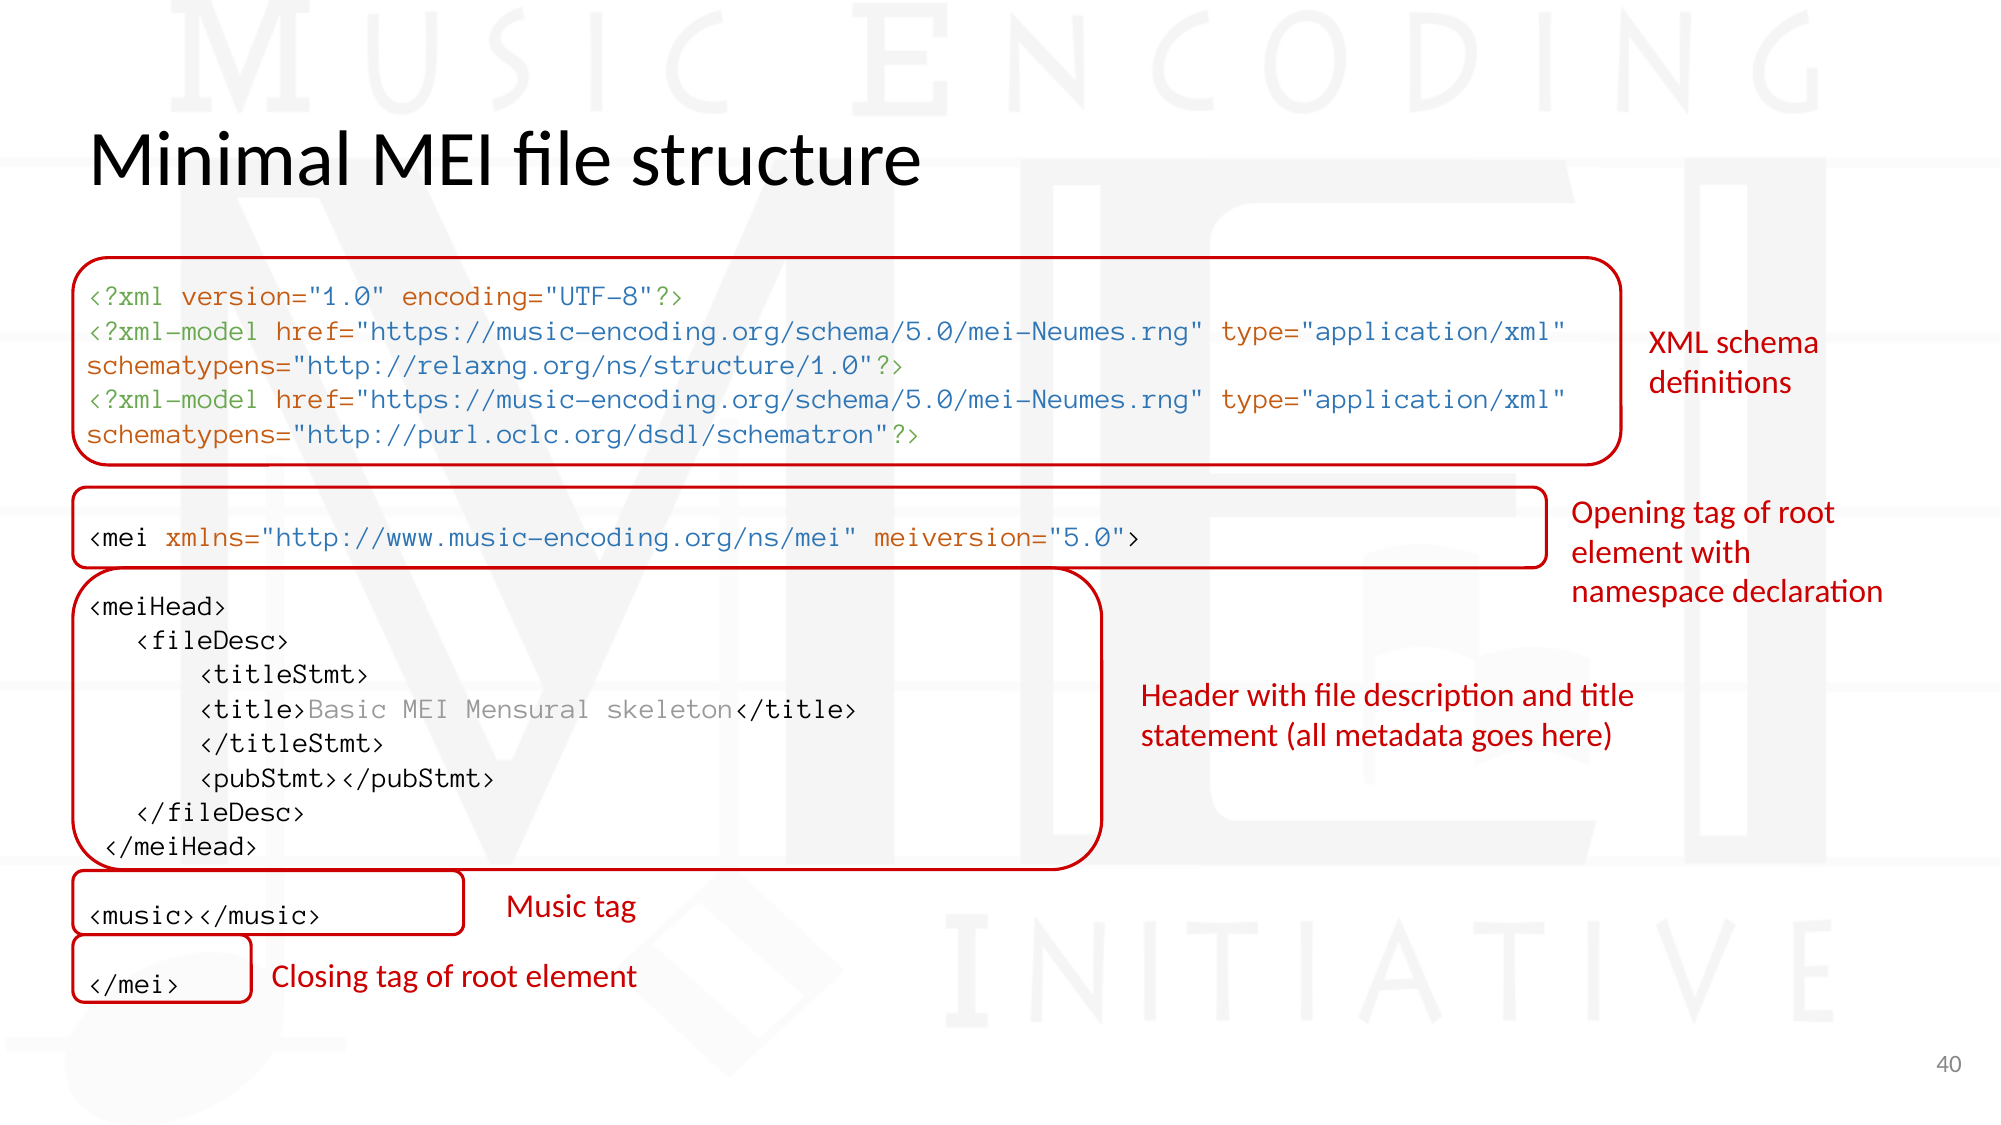

# Minimal MEI file structure
<?xml version="1.0" encoding="UTF-8"?>
<?xml-model href="https://music-encoding.org/schema/5.0/mei-Neumes.rng" type="application/xml" schematypens="http://relaxng.org/ns/structure/1.0"?>
<?xml-model href="https://music-encoding.org/schema/5.0/mei-Neumes.rng" type="application/xml" schematypens="http://purl.oclc.org/dsdl/schematron"?>

<mei xmlns="http://www.music-encoding.org/ns/mei" meiversion="5.0">

<meiHead>
   <fileDesc>
 	<titleStmt>
   	<title>Basic MEI Mensural skeleton</title>
 	</titleStmt>
 	<pubStmt></pubStmt>
   </fileDesc>
 </meiHead>

<music></music>

</mei>

XML schema definitions
Opening tag of root element with namespace declaration

Header with file description and title statement (all metadata goes here)
Music tag

Closing tag of root element

40